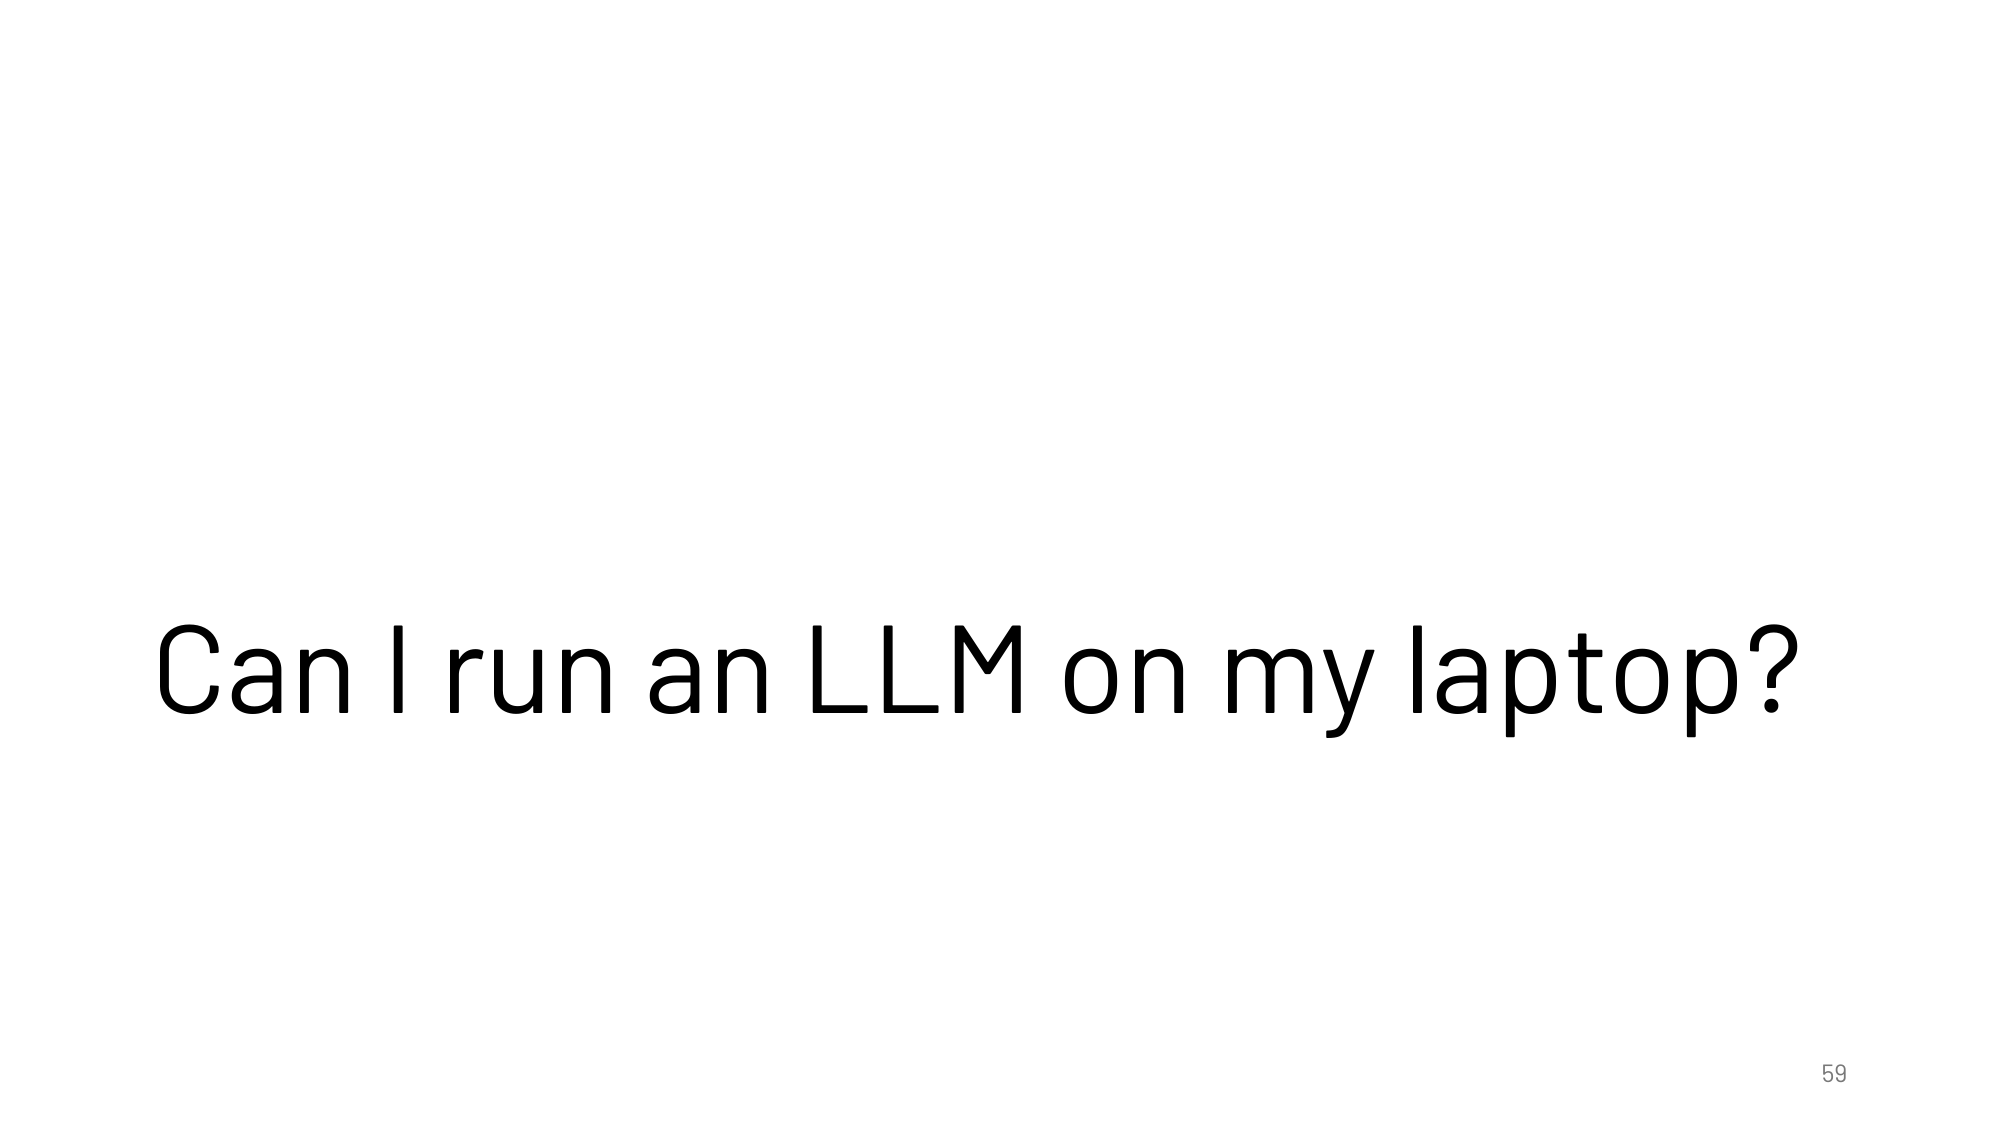

# Can I run an LLM on my laptop?

59